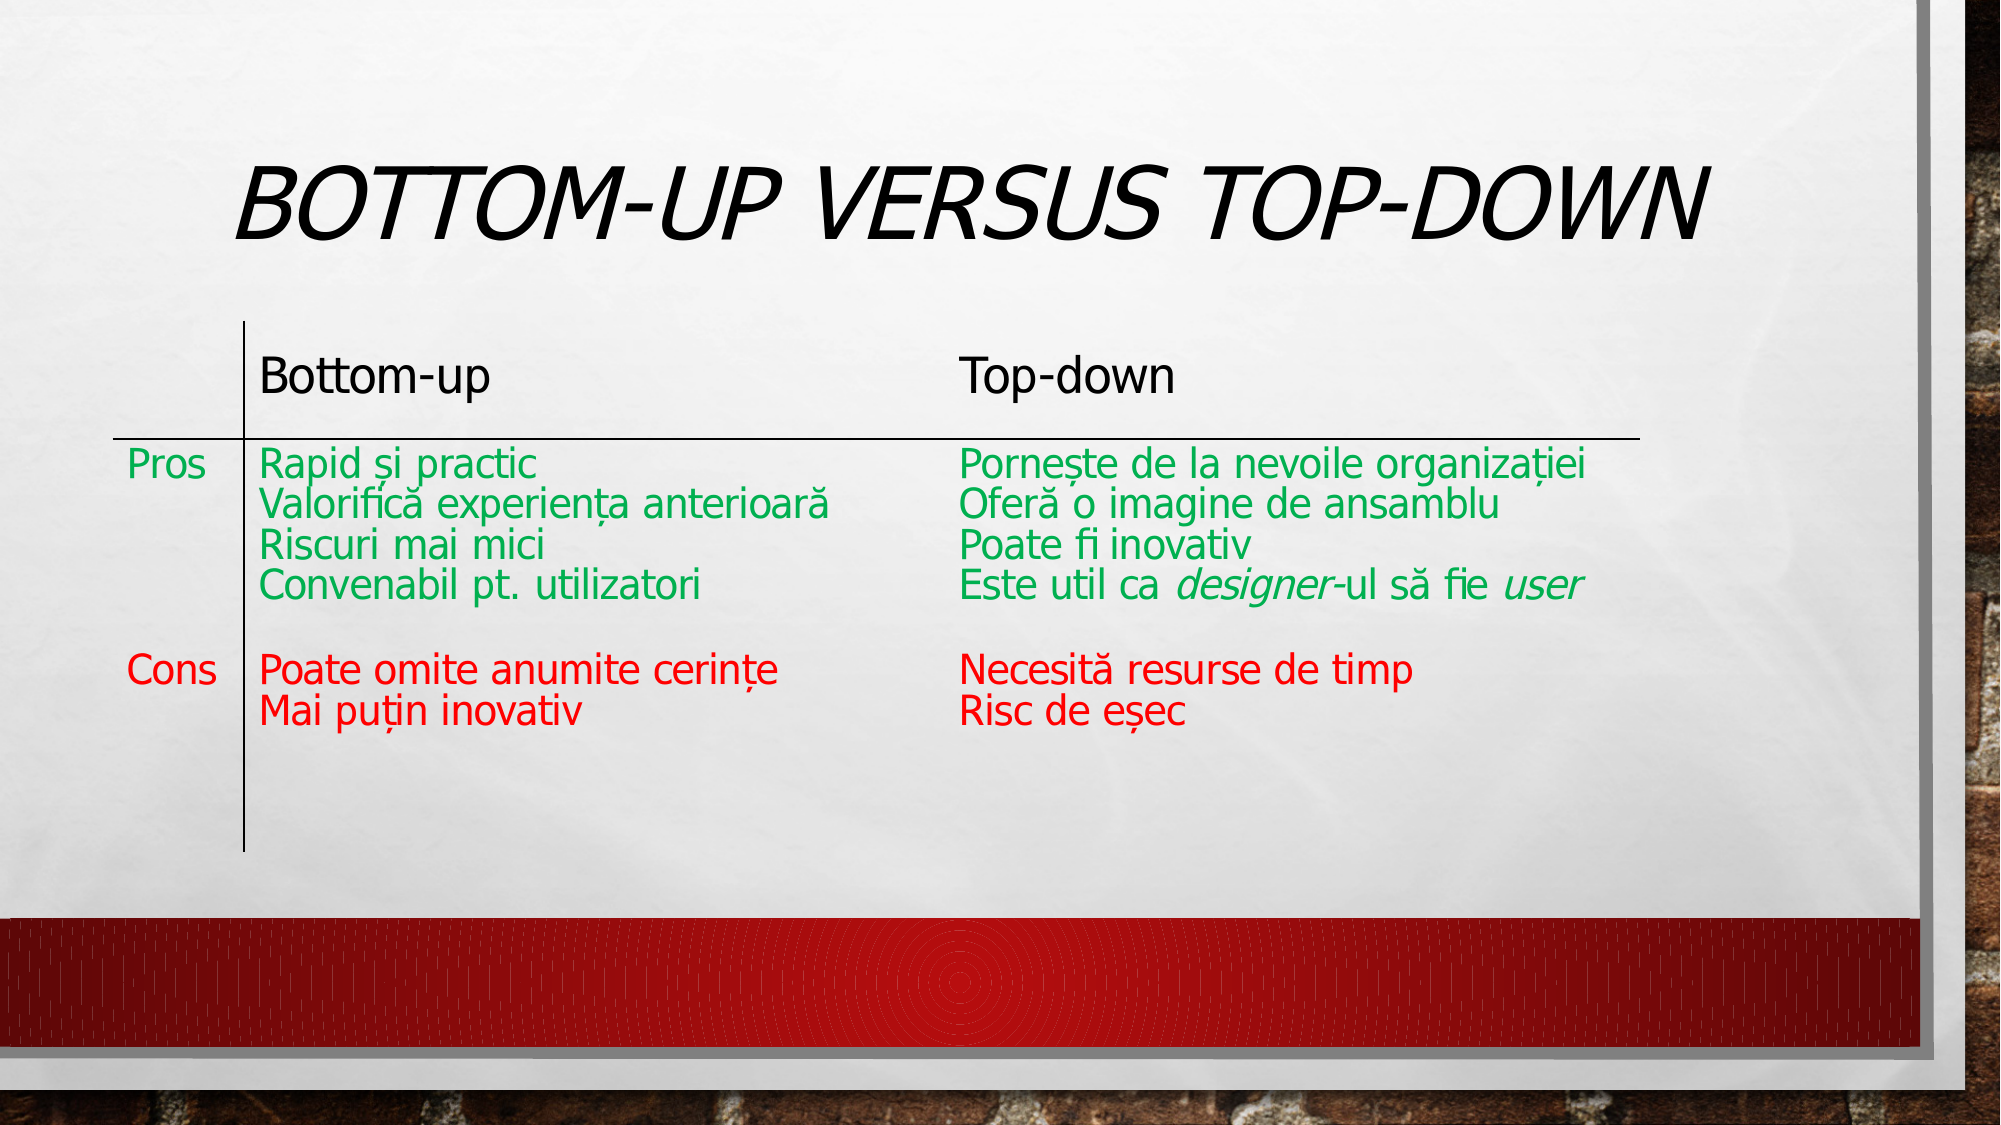

# Bottom-up versus top-down
|  | Bottom-up | Top-down |
| --- | --- | --- |
| Pros | Rapid și practic Valorifică experiența anterioară Riscuri mai mici Convenabil pt. utilizatori | Pornește de la nevoile organizației Oferă o imagine de ansamblu Poate fi inovativ Este util ca designer-ul să fie user |
| Cons | Poate omite anumite cerințe Mai puțin inovativ | Necesită resurse de timp Risc de eșec |